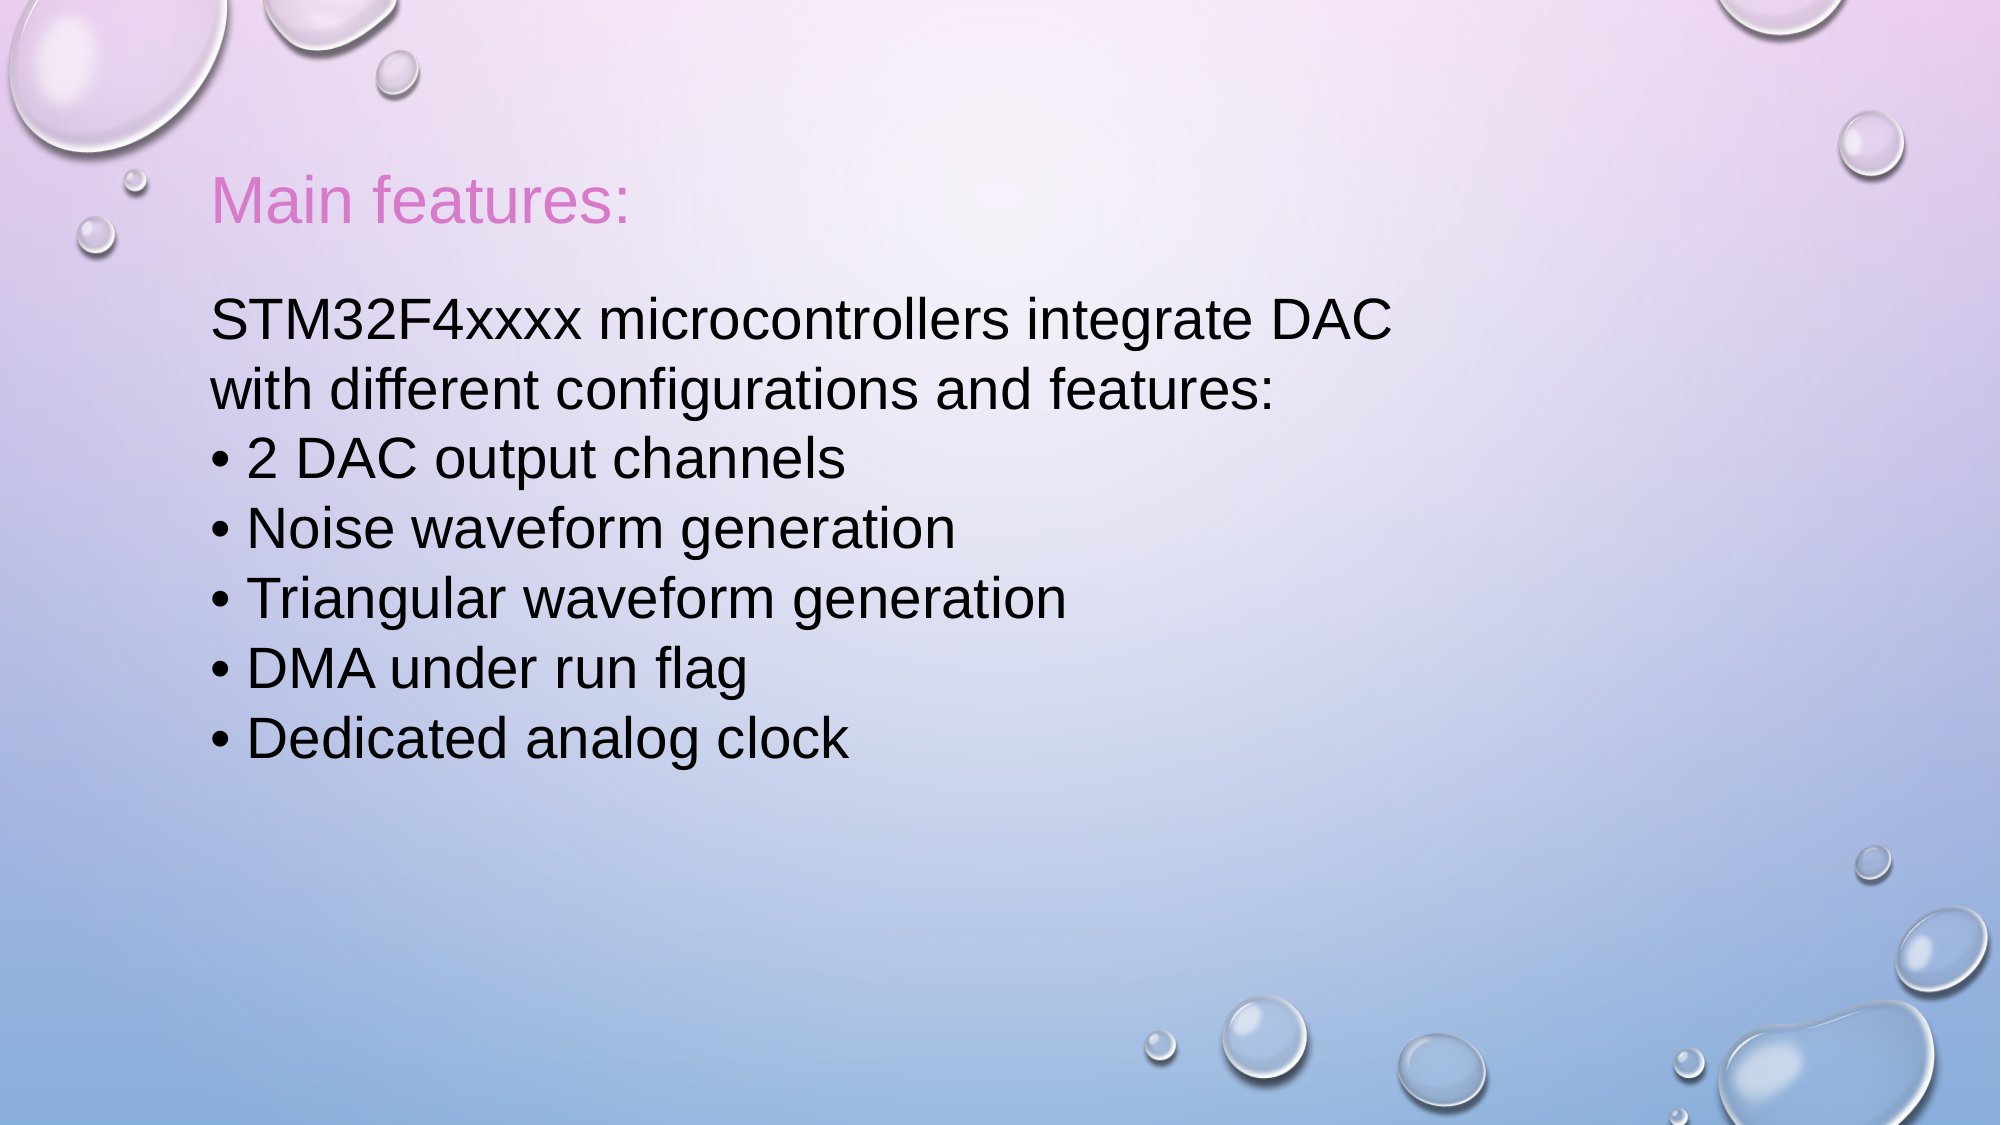

Main features:
STM32F4xxxx microcontrollers integrate DAC with different configurations and features:
• 2 DAC output channels
• Noise waveform generation
• Triangular waveform generation
• DMA under run flag
• Dedicated analog clock